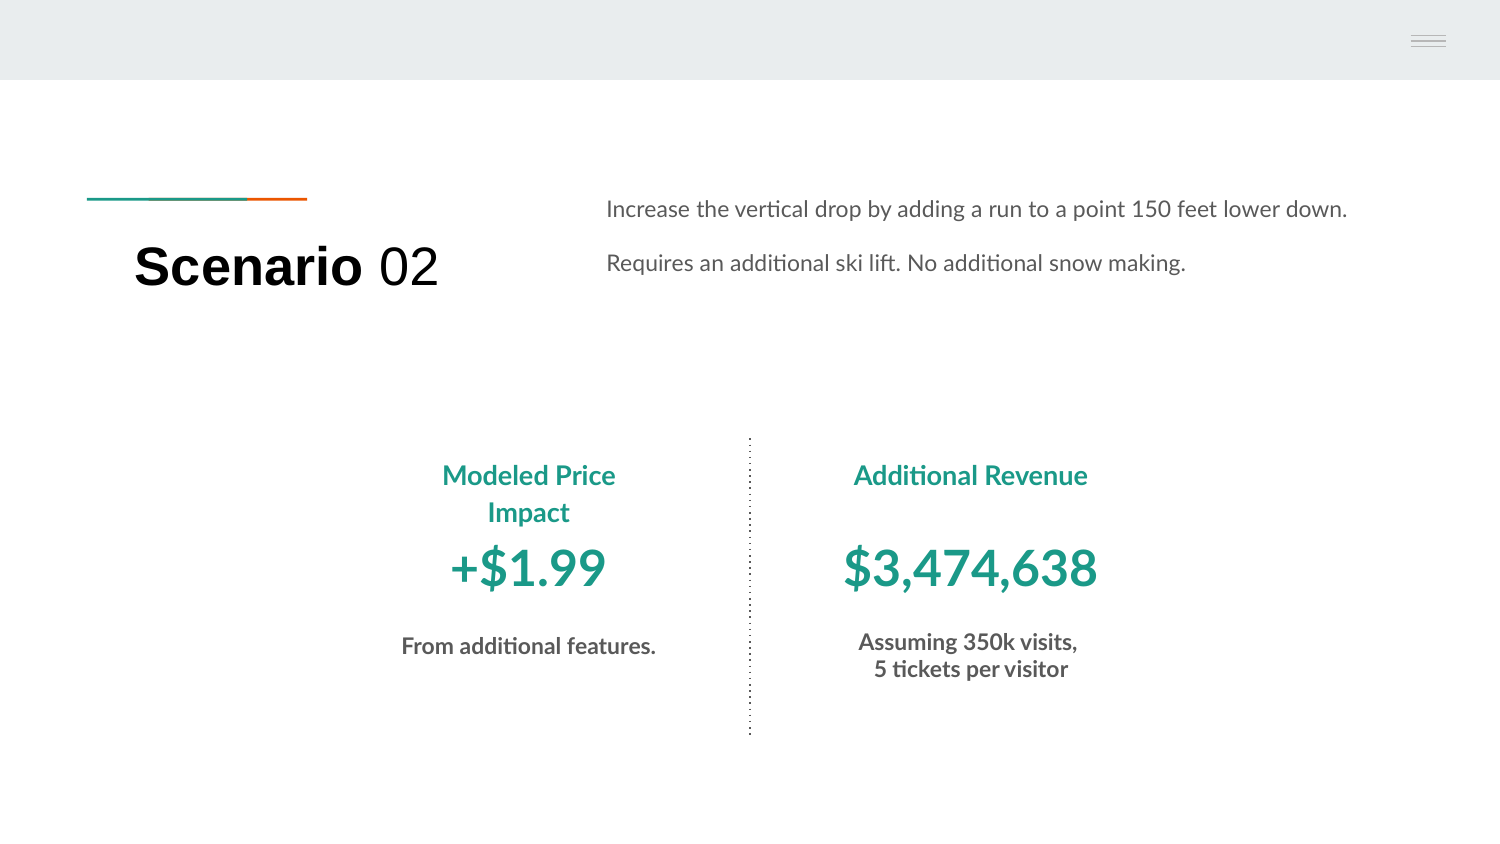

Increase the vertical drop by adding a run to a point 150 feet lower down.
Requires an additional ski lift. No additional snow making.

# Scenario 02
Modeled Price Impact
Additional Revenue
+$1.99
$3,474,638
From additional features.
Assuming 350k visits,
5 tickets per visitor